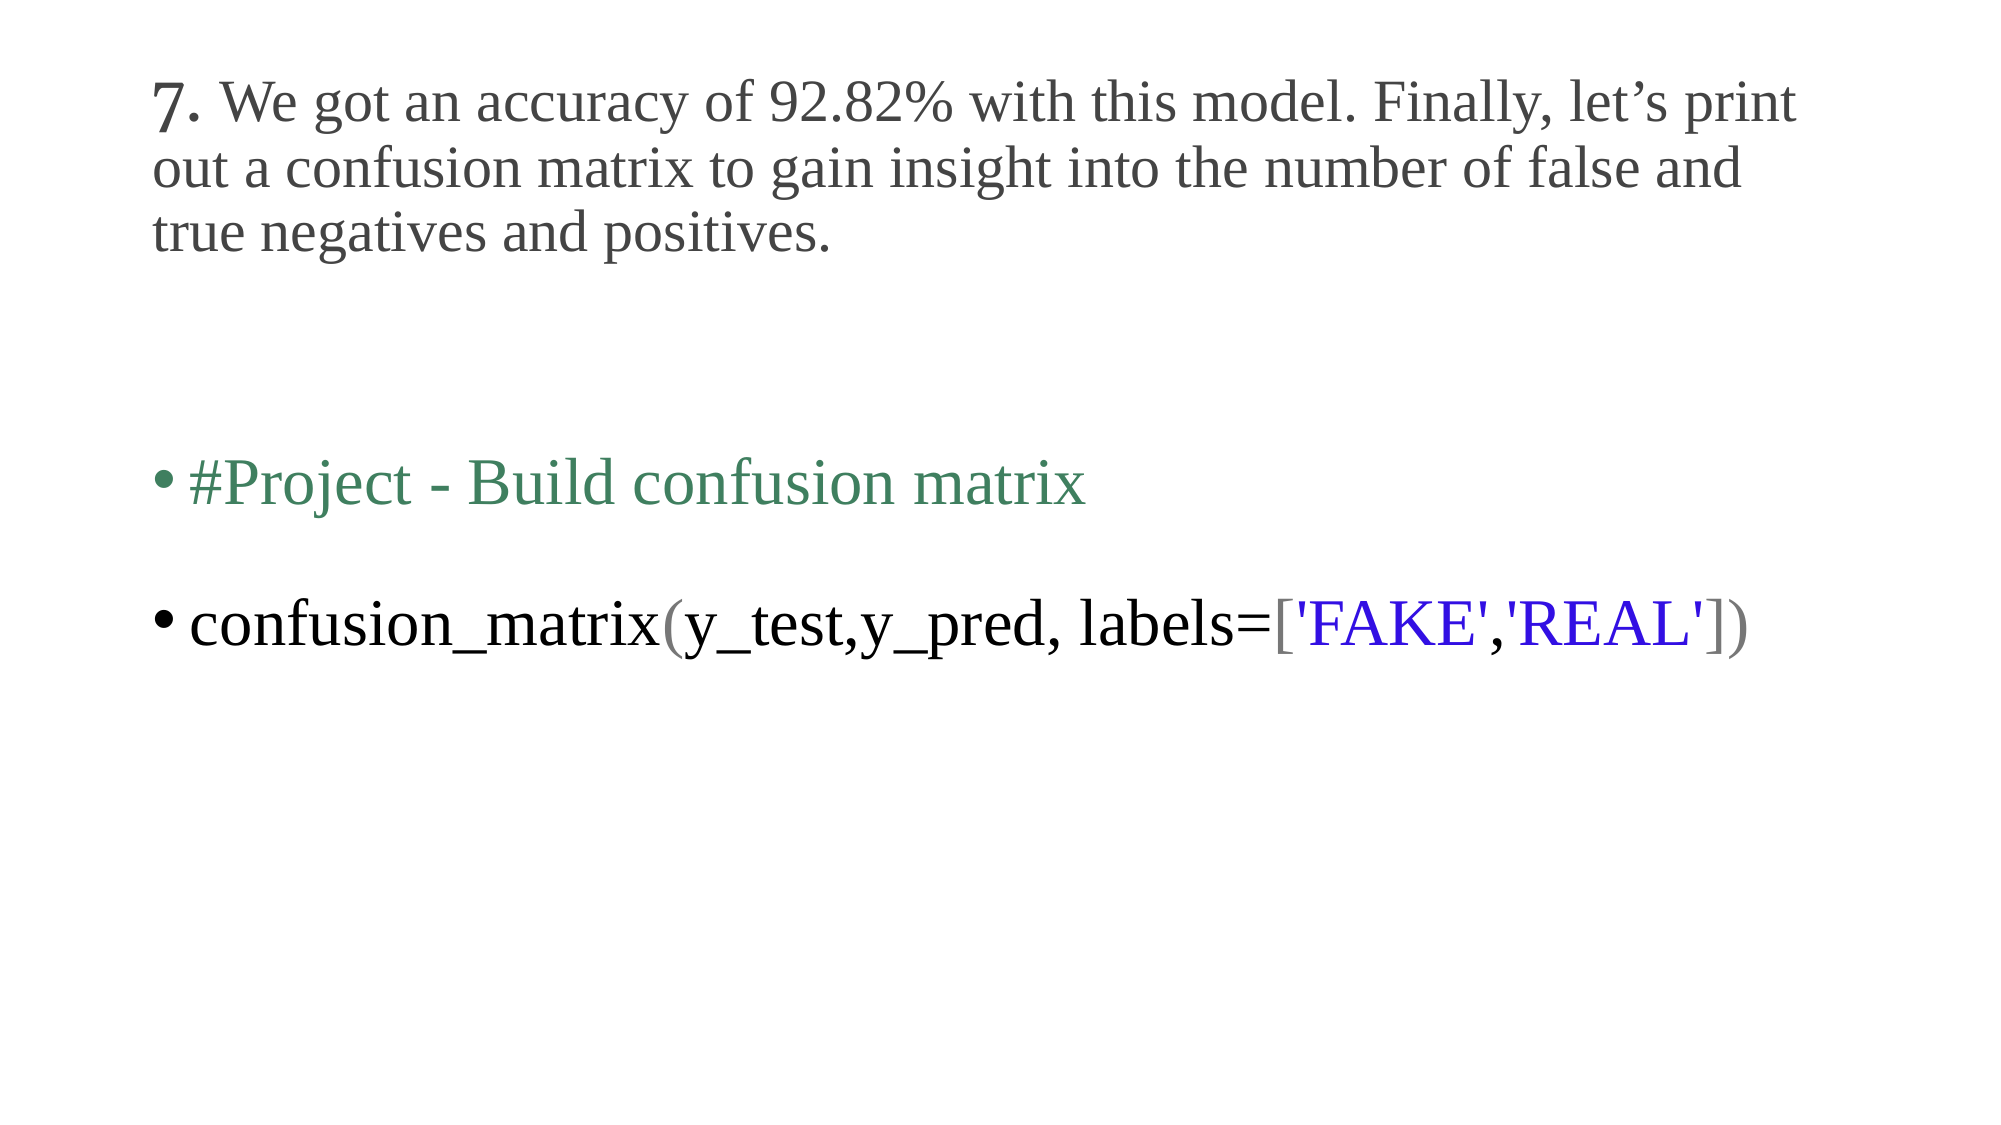

# 7. We got an accuracy of 92.82% with this model. Finally, let’s print out a confusion matrix to gain insight into the number of false and true negatives and positives.

#Project - Build confusion matrix
confusion_matrix(y_test,y_pred, labels=['FAKE','REAL'])